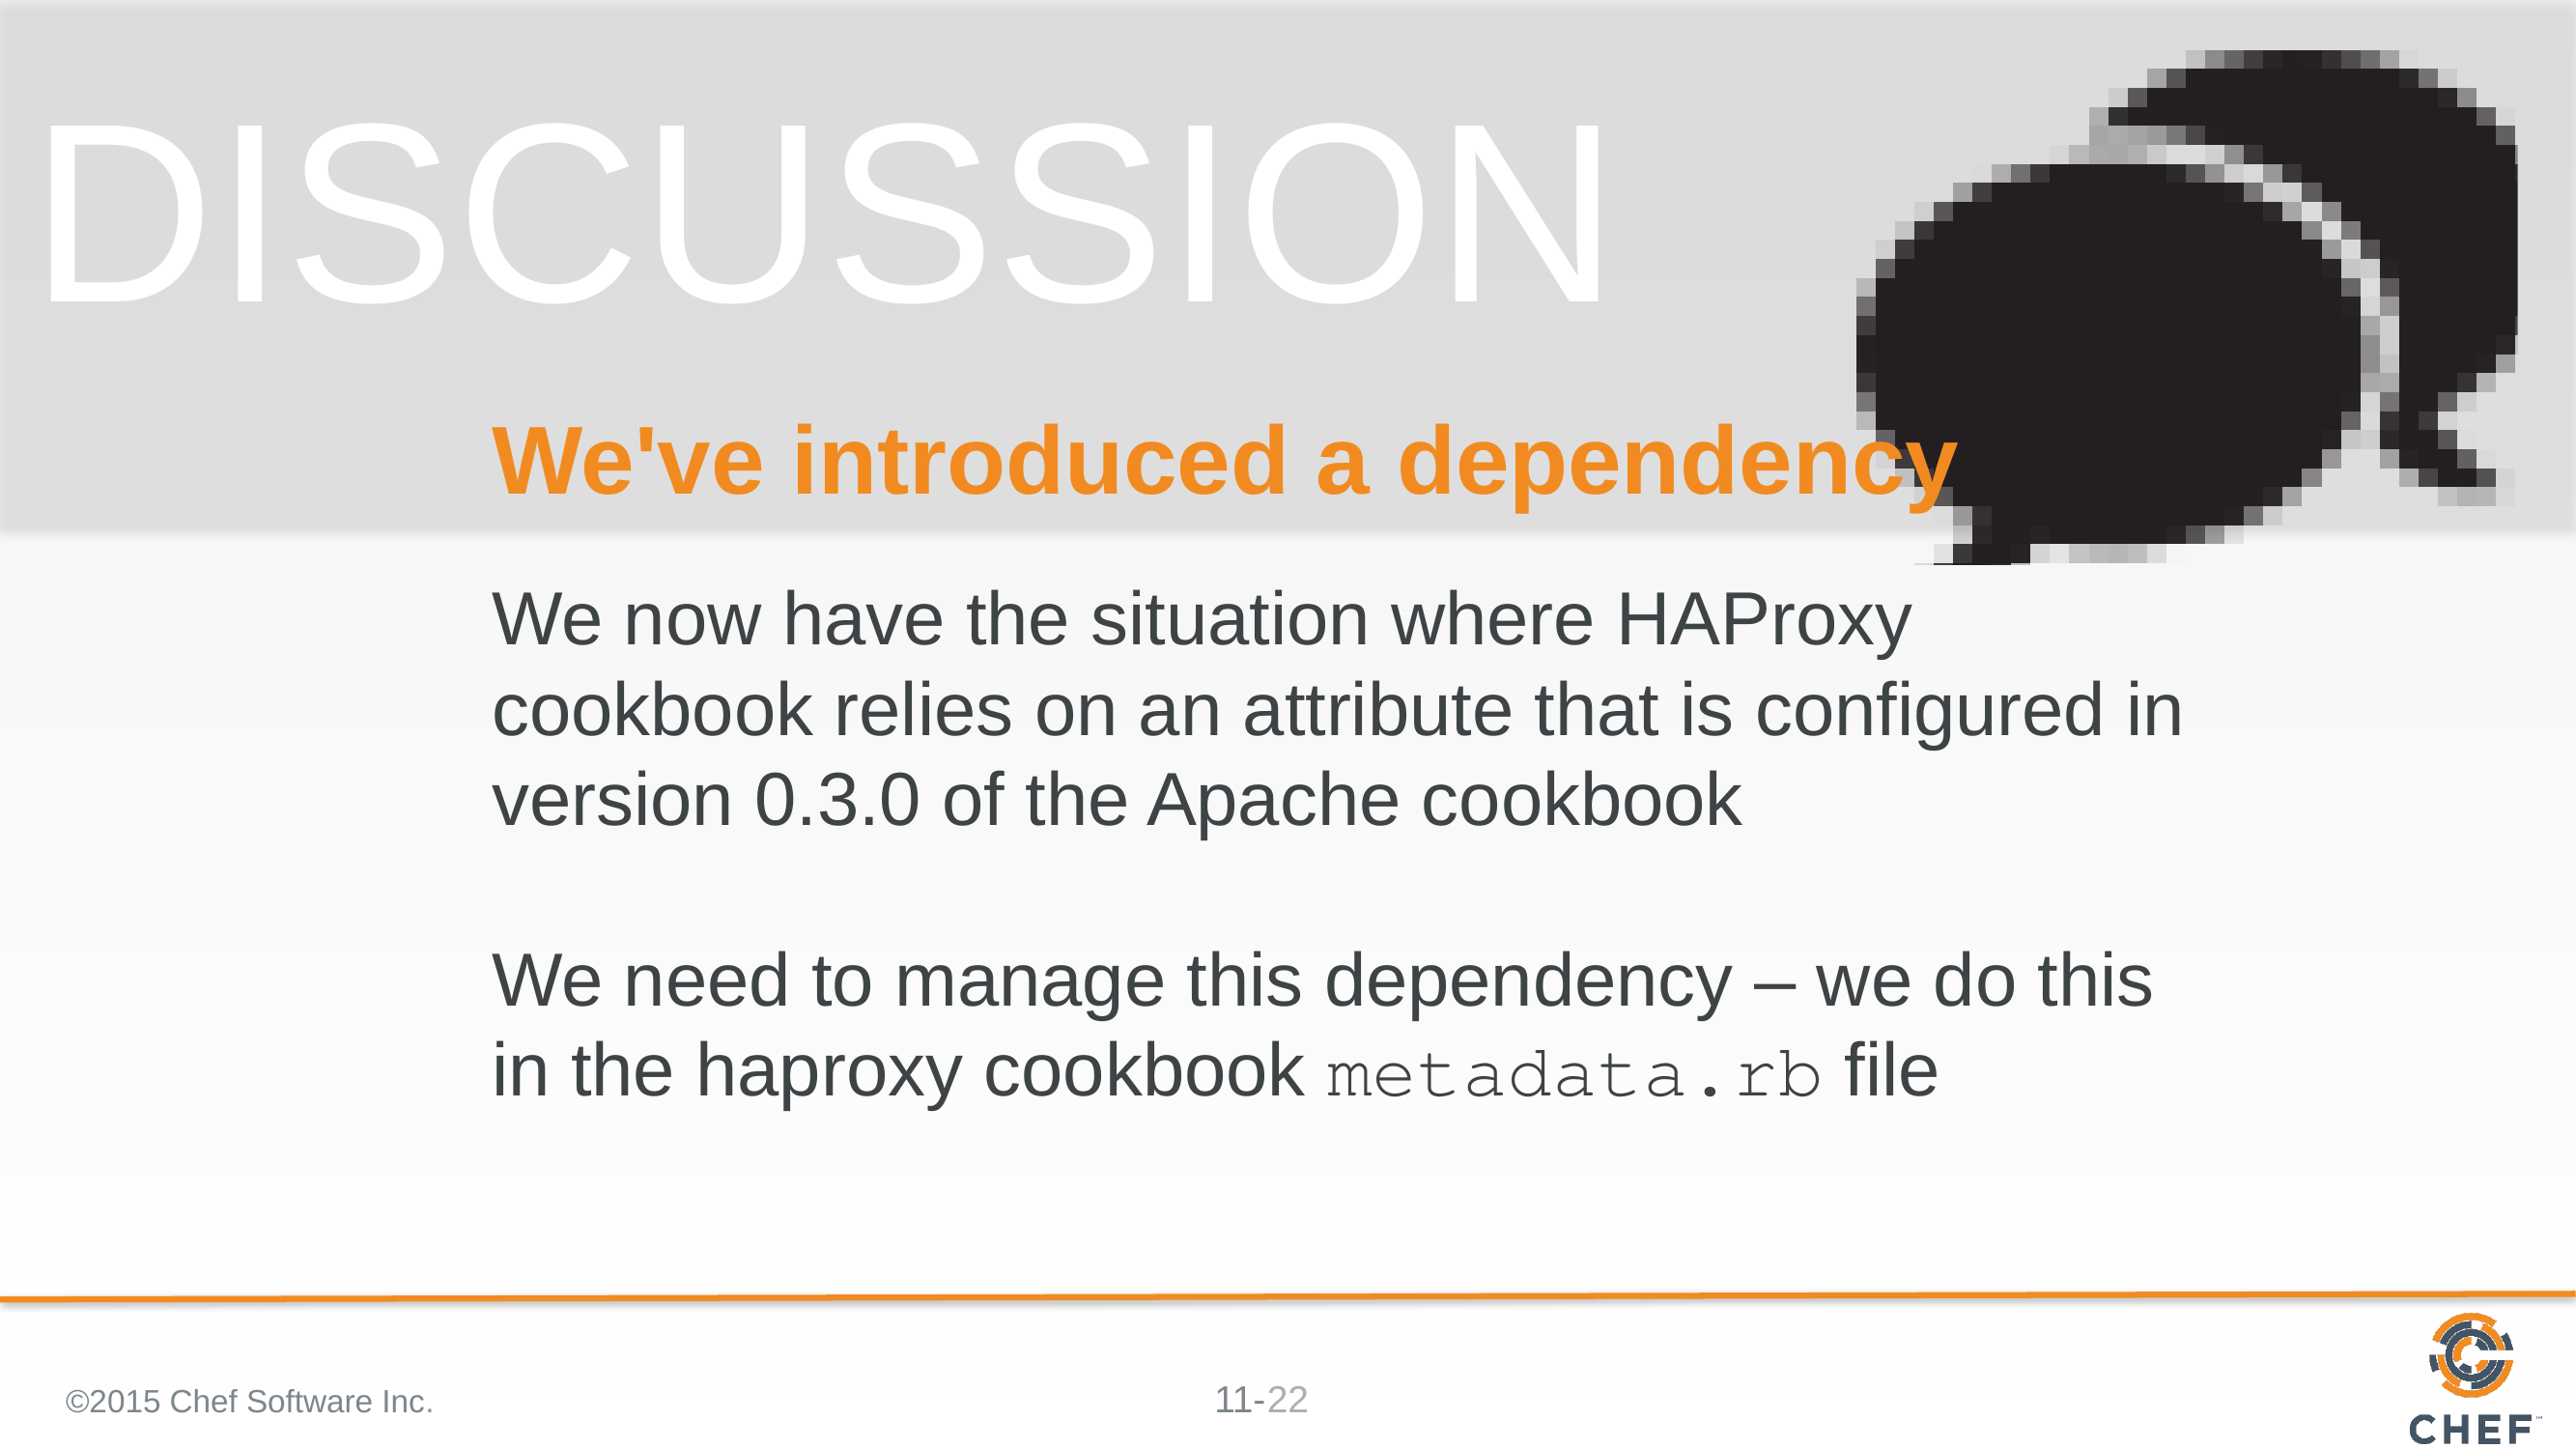

# We've introduced a dependency
We now have the situation where HAProxy cookbook relies on an attribute that is configured in version 0.3.0 of the Apache cookbook

We need to manage this dependency – we do this in the haproxy cookbook metadata.rb file
©2015 Chef Software Inc.
22